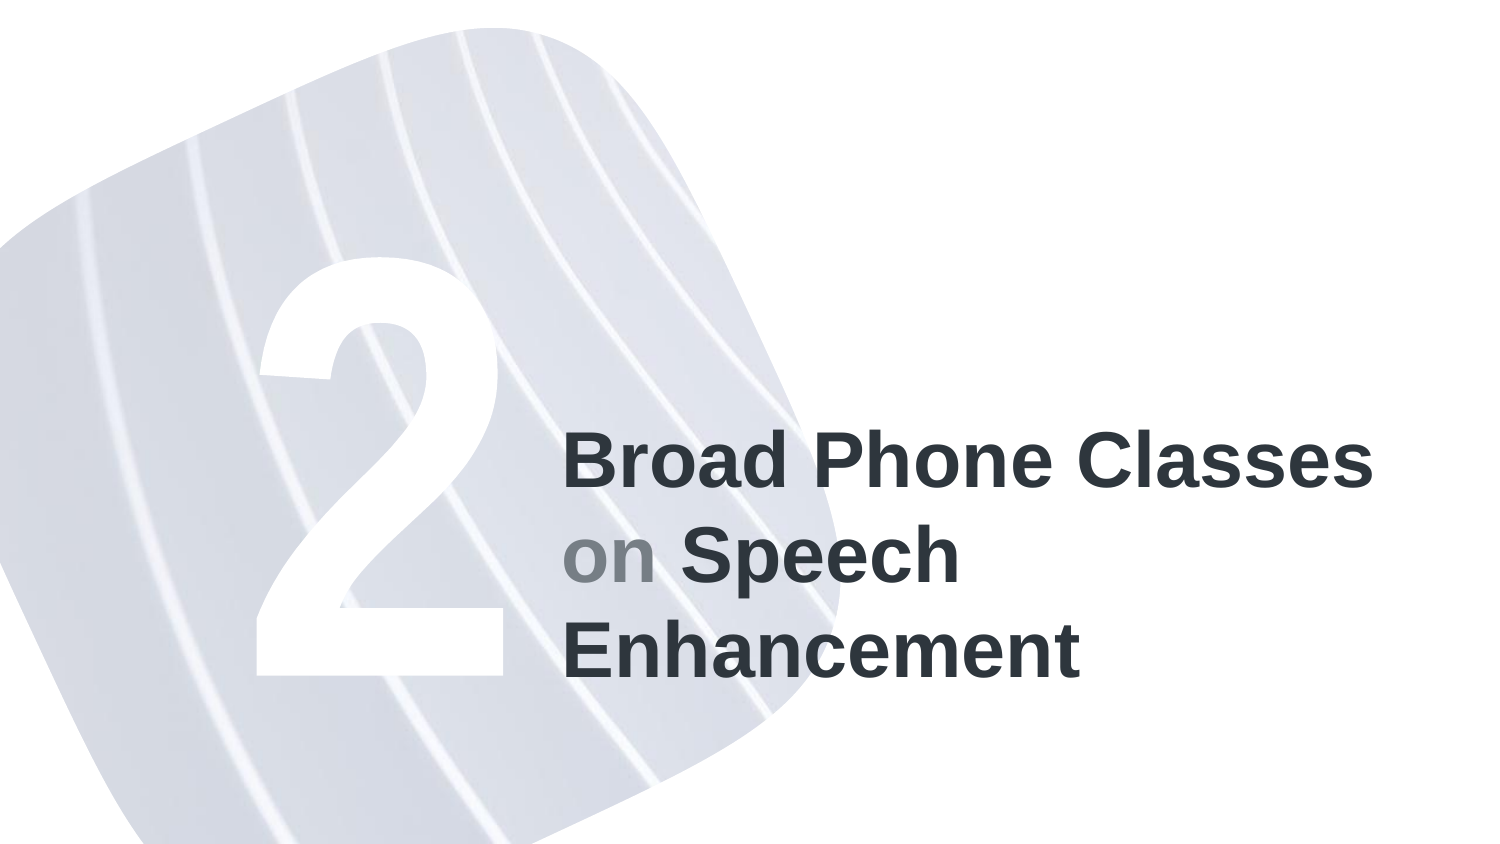

2
# Broad Phone Classes on Speech Enhancement